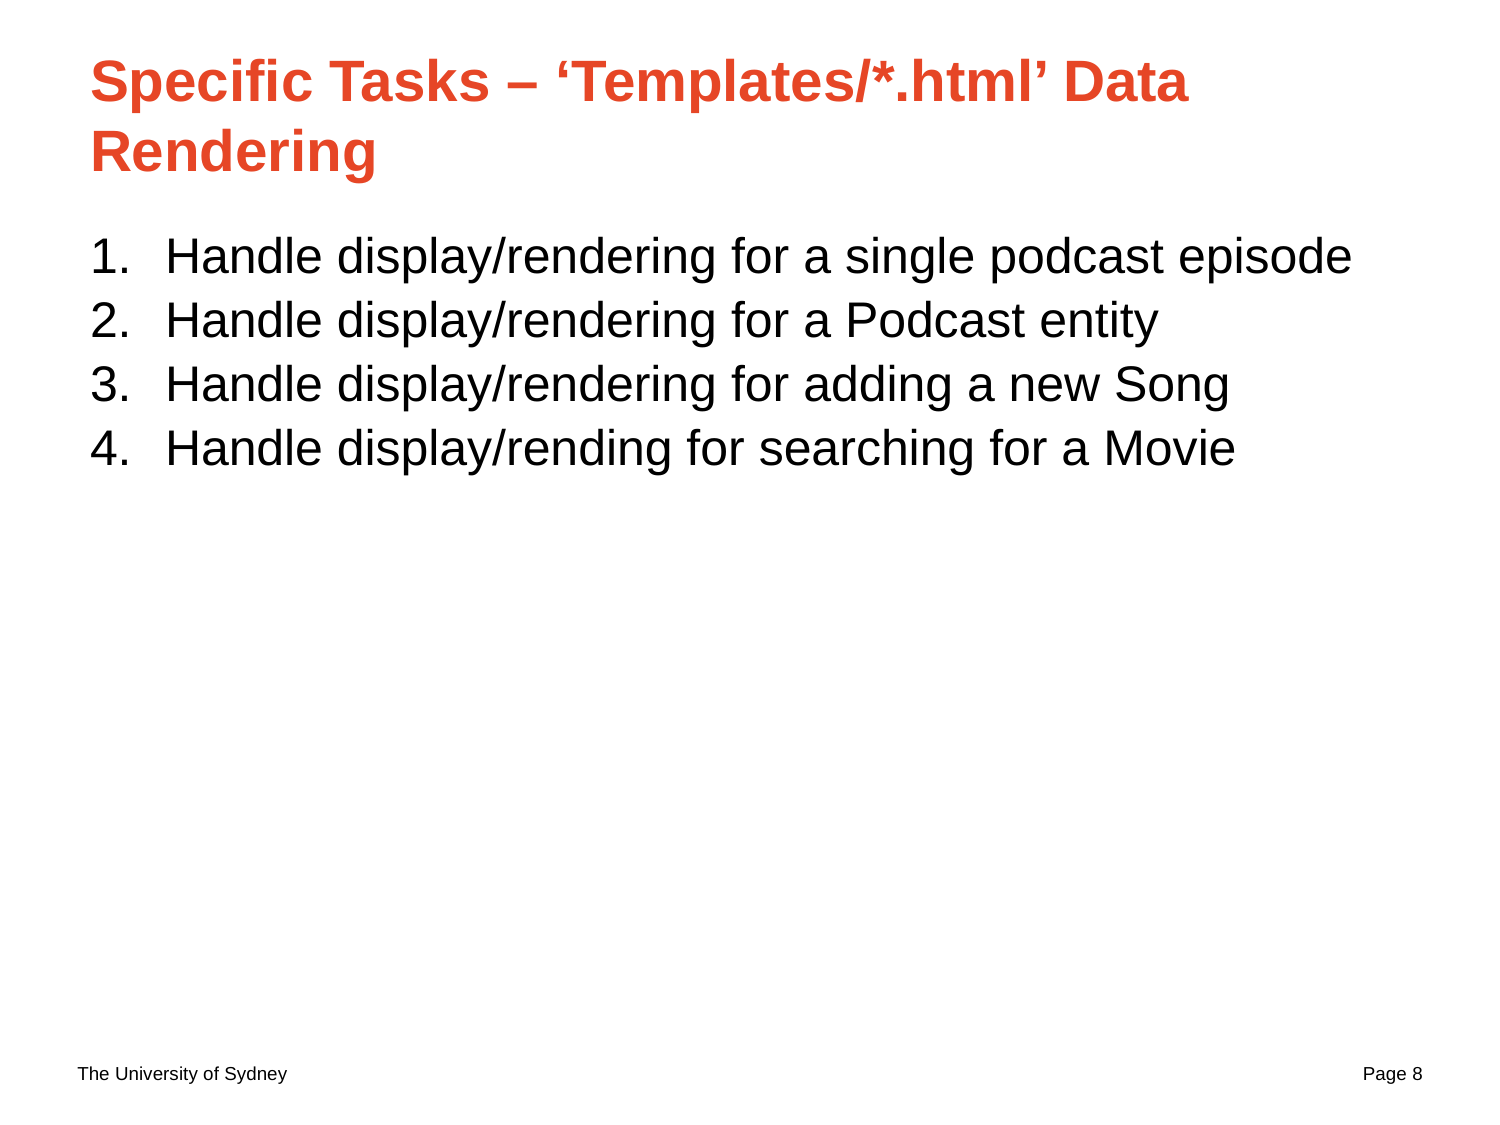

# Specific Tasks – ‘Templates/*.html’ Data Rendering
Handle display/rendering for a single podcast episode
Handle display/rendering for a Podcast entity
Handle display/rendering for adding a new Song
Handle display/rending for searching for a Movie